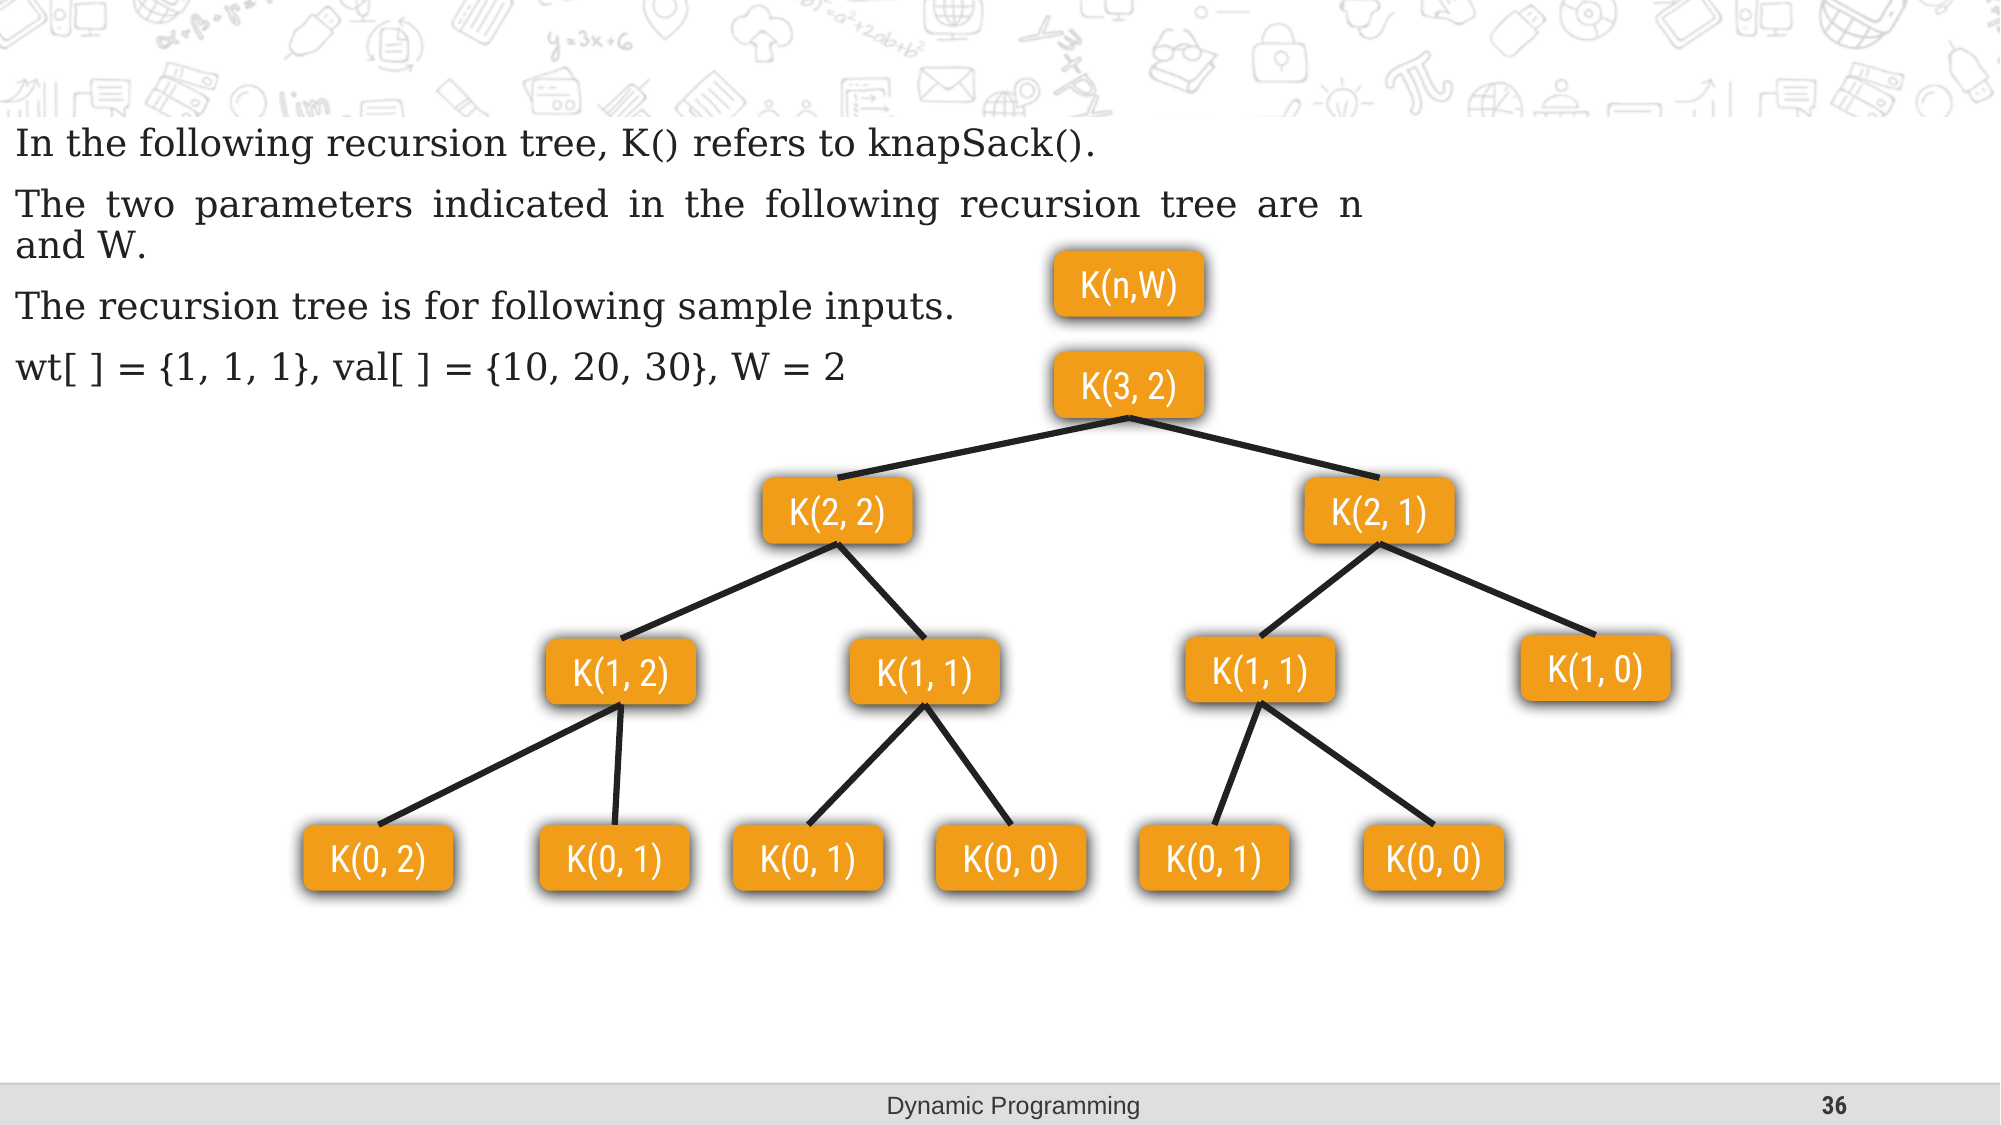

#
In the following recursion tree, K() refers to knapSack().
The two parameters indicated in the following recursion tree are n and W.
The recursion tree is for following sample inputs.
wt[ ] = {1, 1, 1}, val[ ] = {10, 20, 30}, W = 2
K(n,W)
K(3, 2)
K(2, 1)
K(2, 2)
K(1, 0)
K(1, 1)
K(1, 2)
K(1, 1)
K(0, 2)
K(0, 0)
K(0, 1)
K(0, 0)
K(0, 1)
K(0, 1)